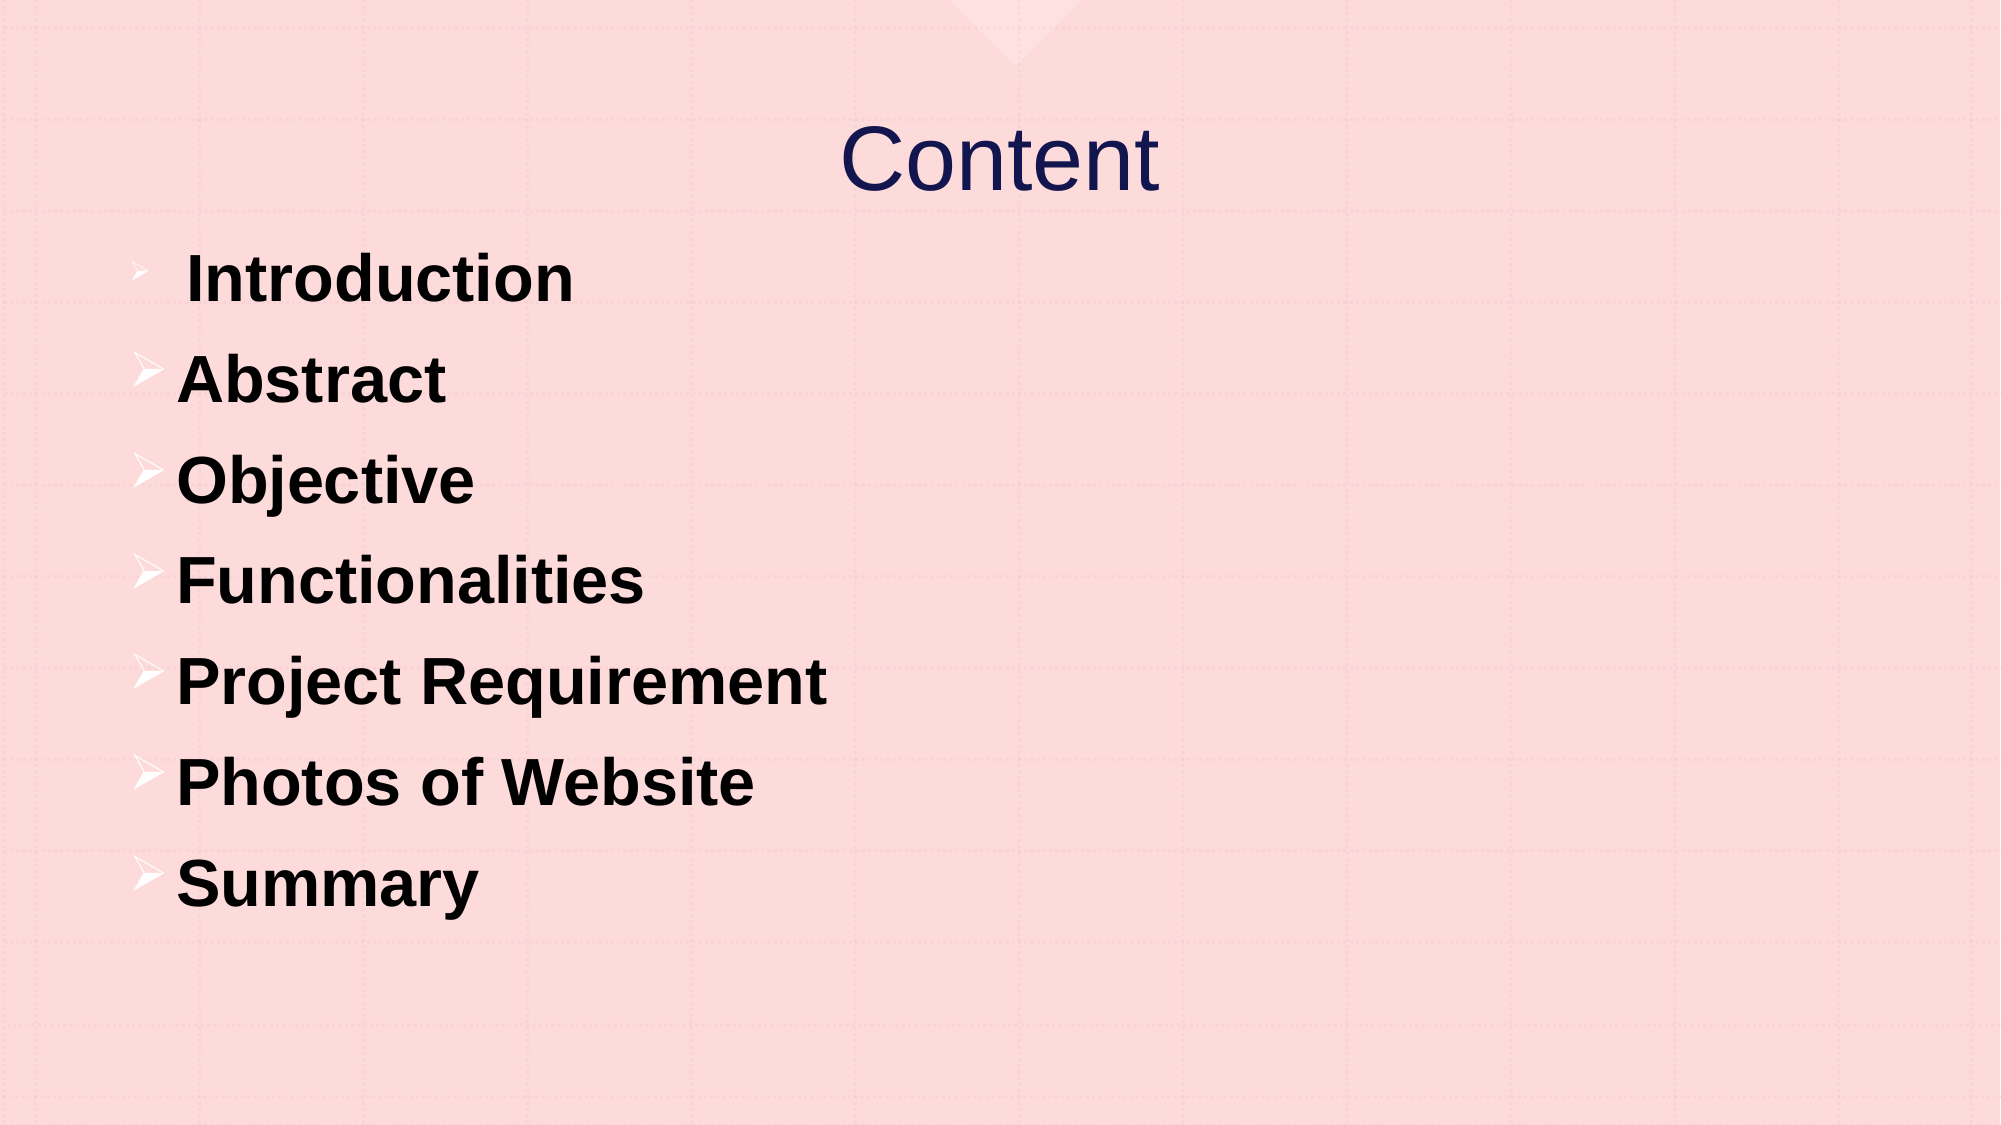

# Content
 Introduction
Abstract
Objective
Functionalities
Project Requirement
Photos of Website
Summary